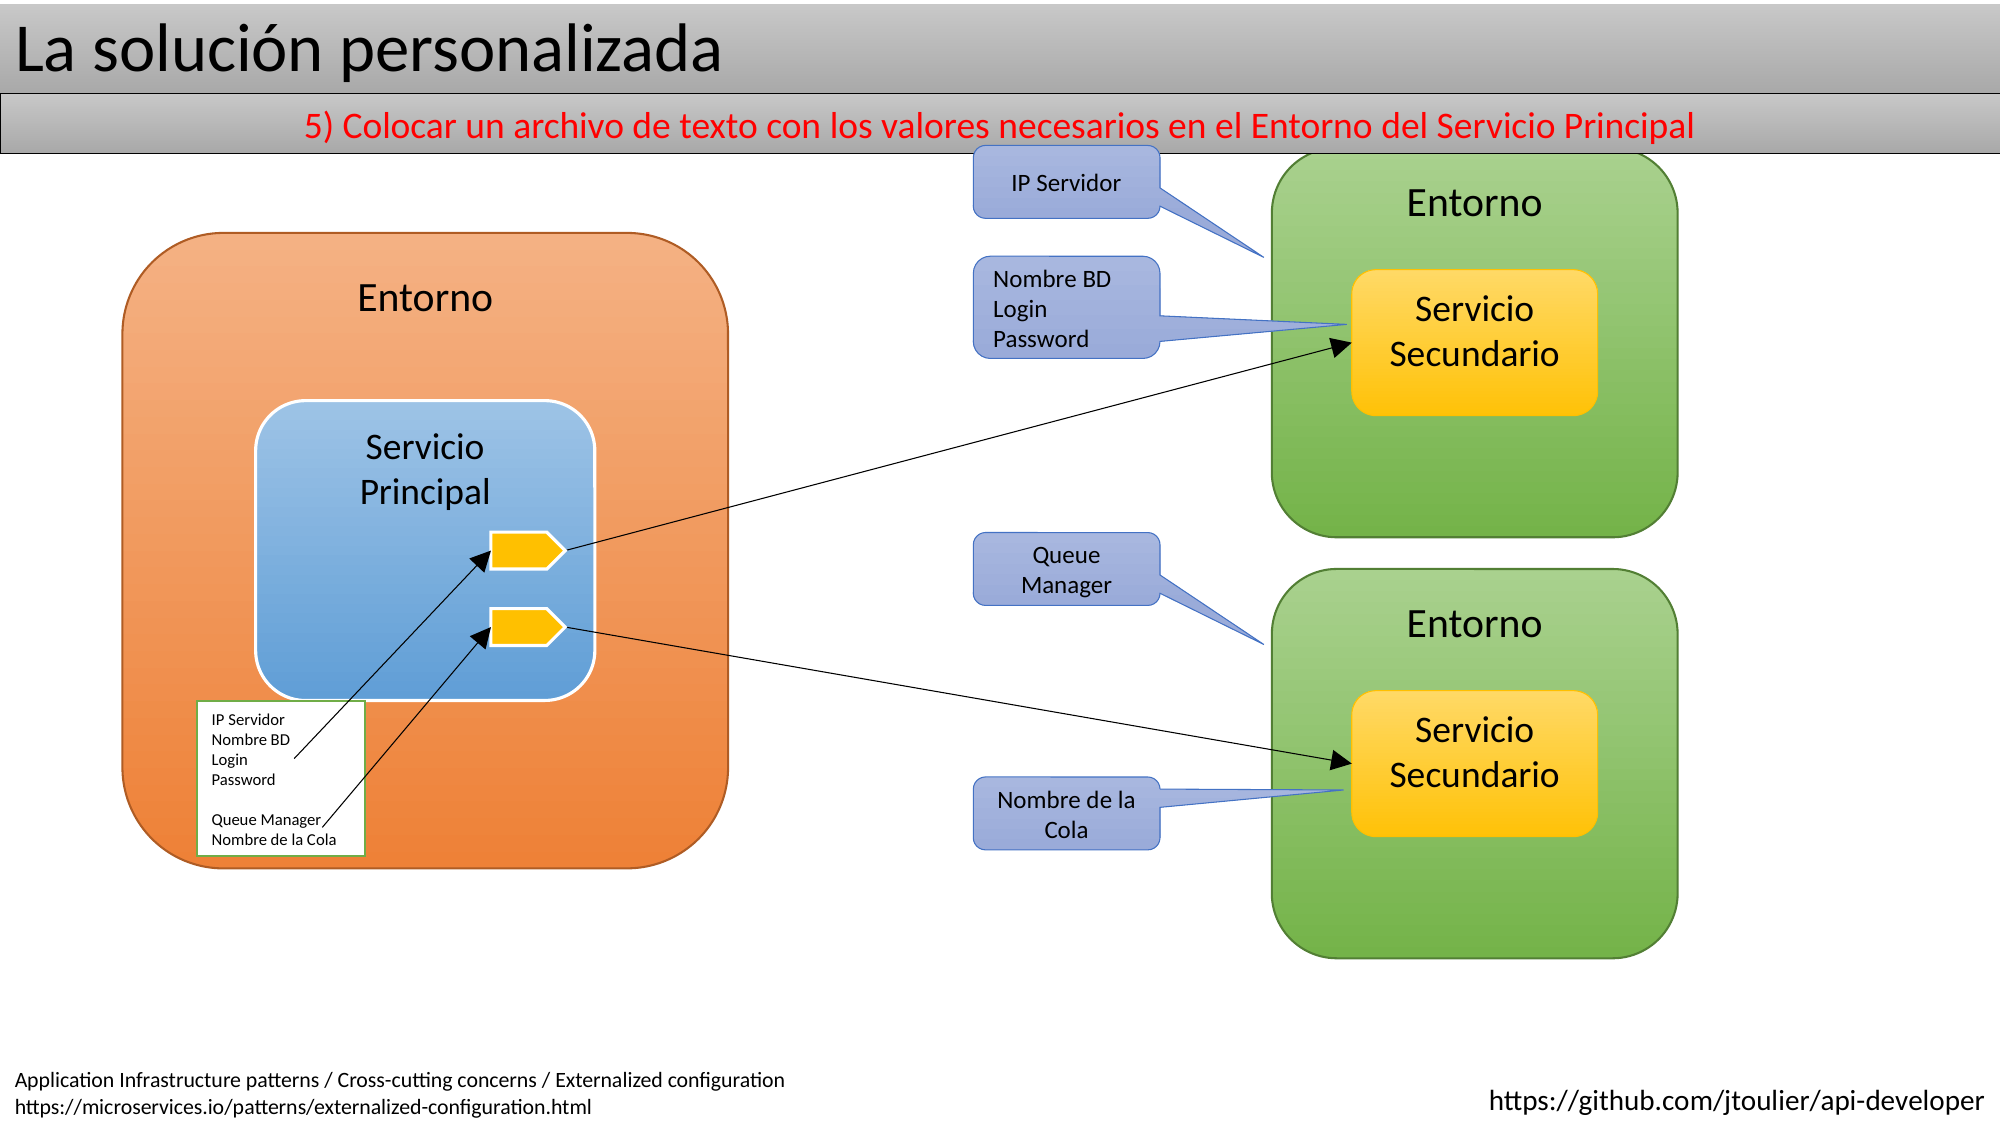

# La solución personalizada
5) Colocar un archivo de texto con los valores necesarios en el Entorno del Servicio Principal
IP Servidor
Entorno
Servicio
Secundario
Entorno
Servicio
Principal
Nombre BD
Login
Password

Queue Manager
Entorno
Servicio
Secundario

IP Servidor
Nombre BD
Login
Password

Queue Manager
Nombre de la Cola
Nombre de la Cola
Application Infrastructure patterns / Cross-cutting concerns / Externalized configuration
https://microservices.io/patterns/externalized-configuration.html
https://github.com/jtoulier/api-developer